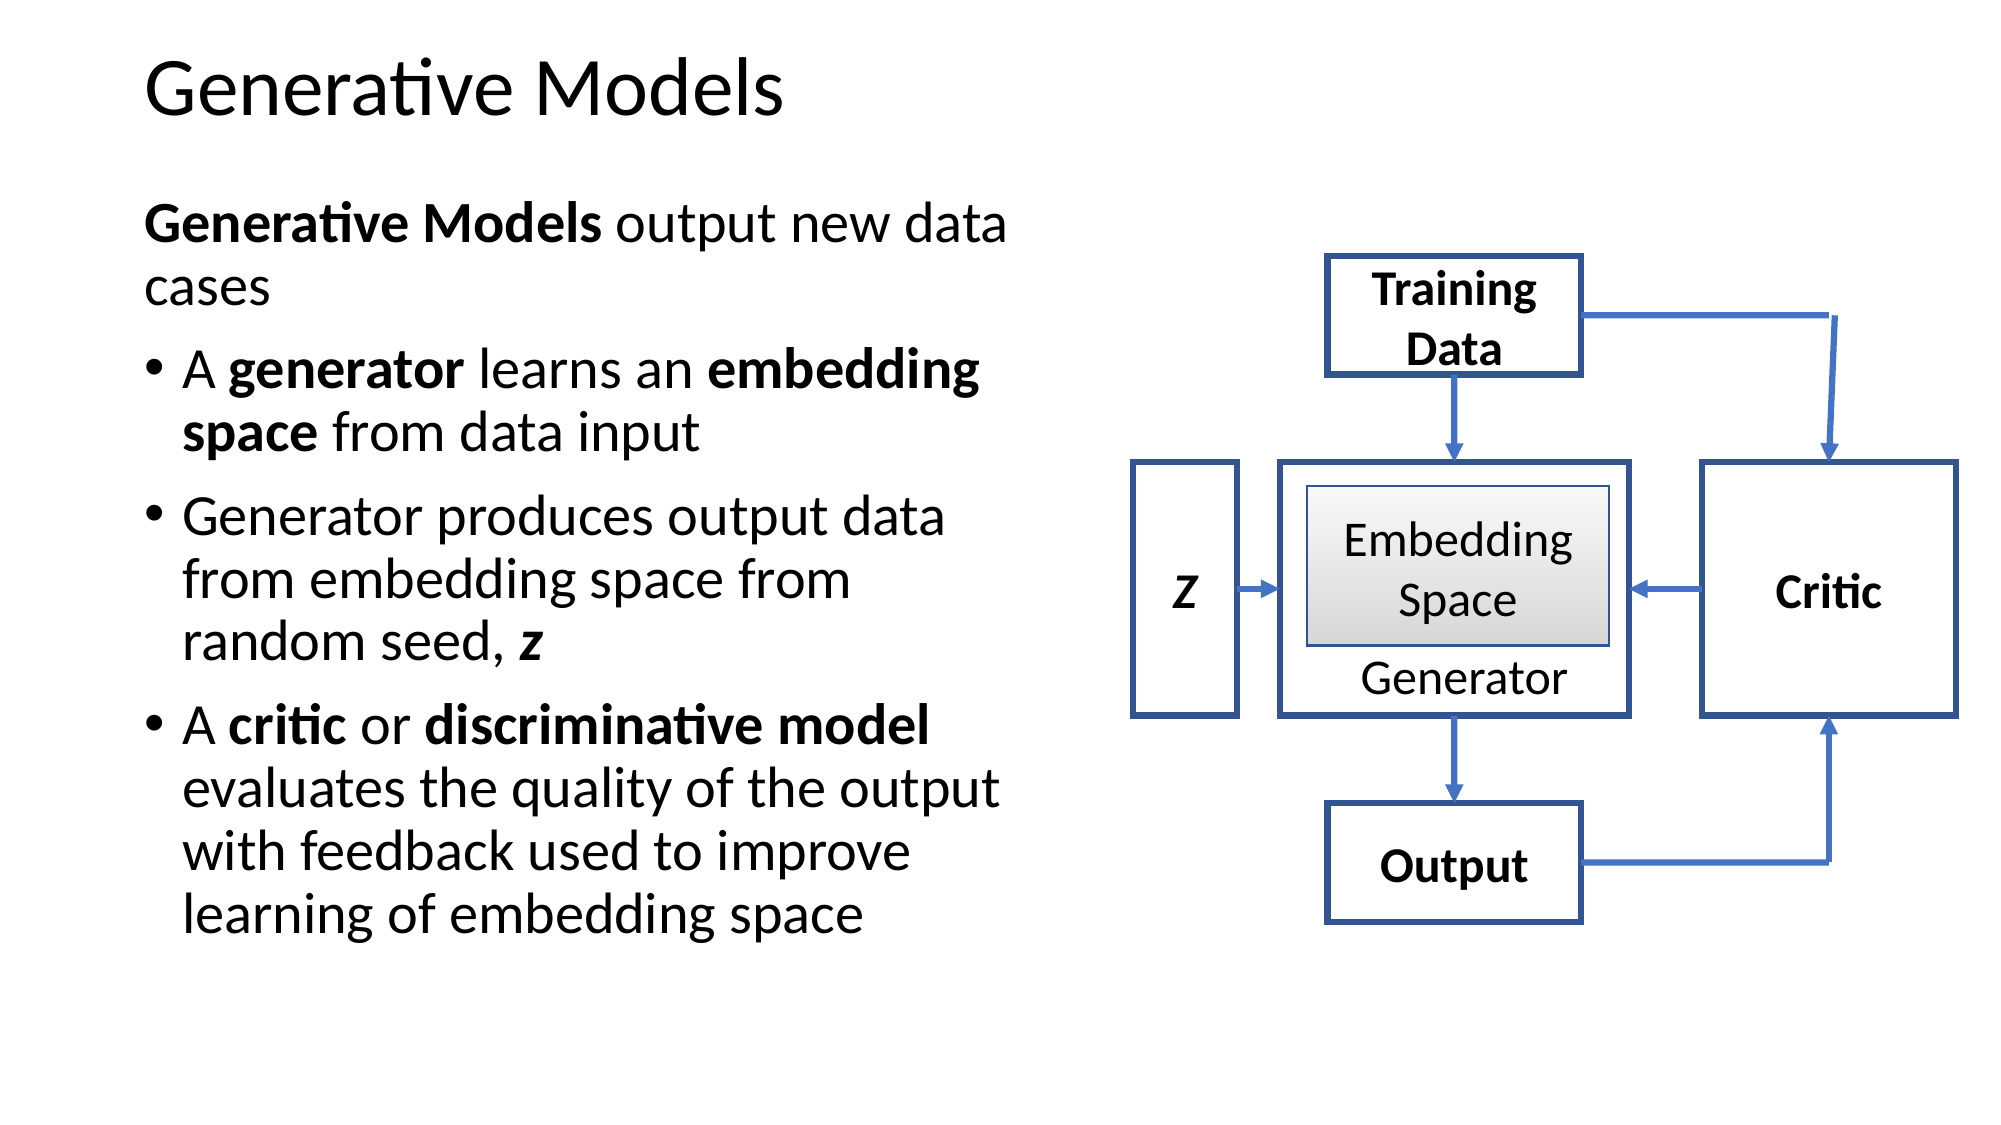

# Generative Models
Generative Models output new data cases
A generator learns an embedding space from data input
Generator produces output data from embedding space from random seed, z
A critic or discriminative model evaluates the quality of the output with feedback used to improve learning of embedding space
Training Data
Z

Critic
Embedding Space
Generator
Output